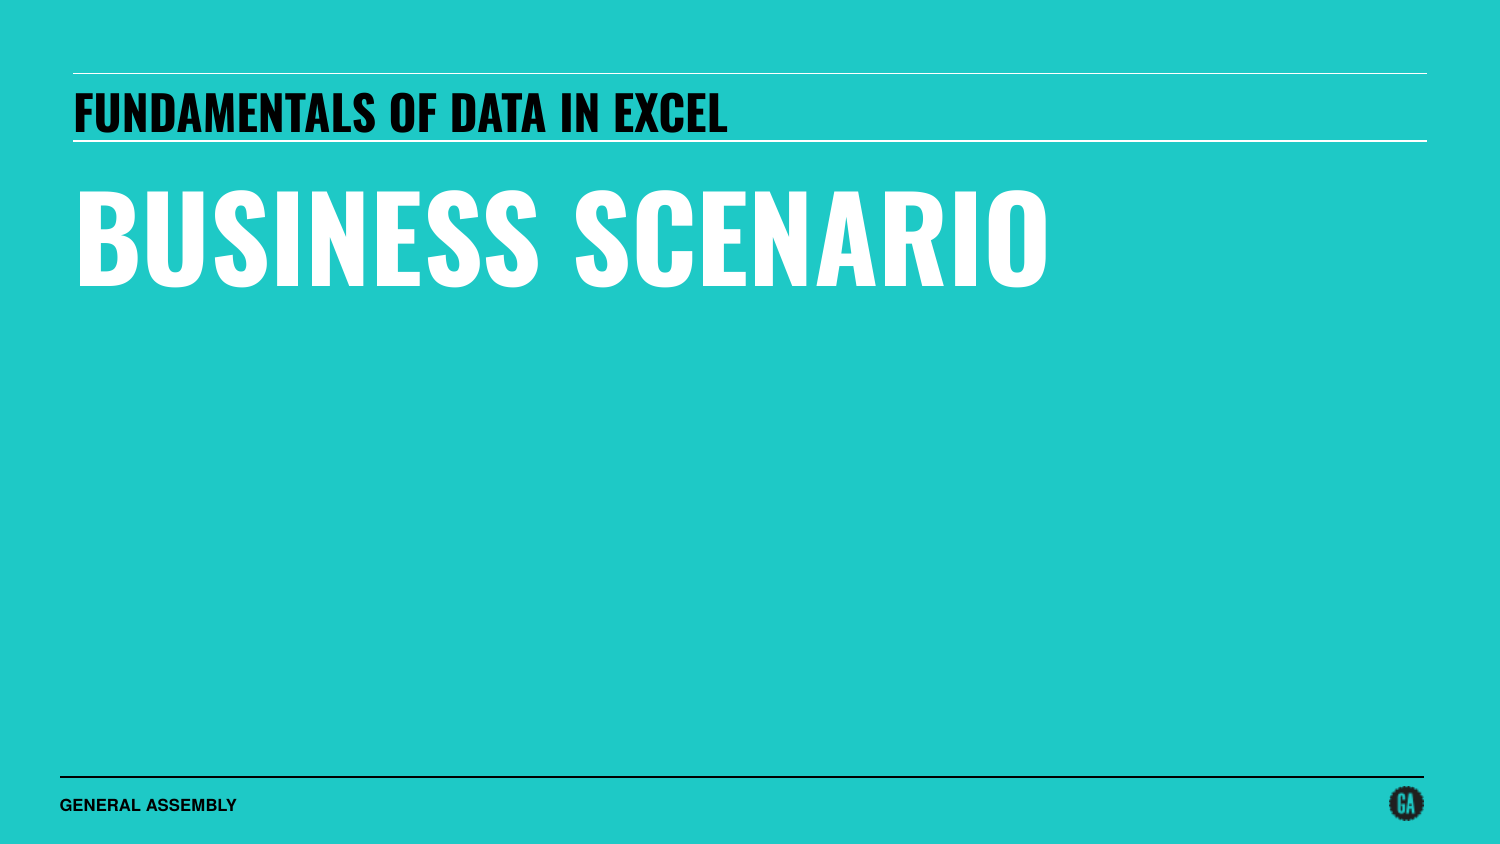

FUNDAMENTALS OF DATA IN EXCEL

BUSINESS SCENARIO